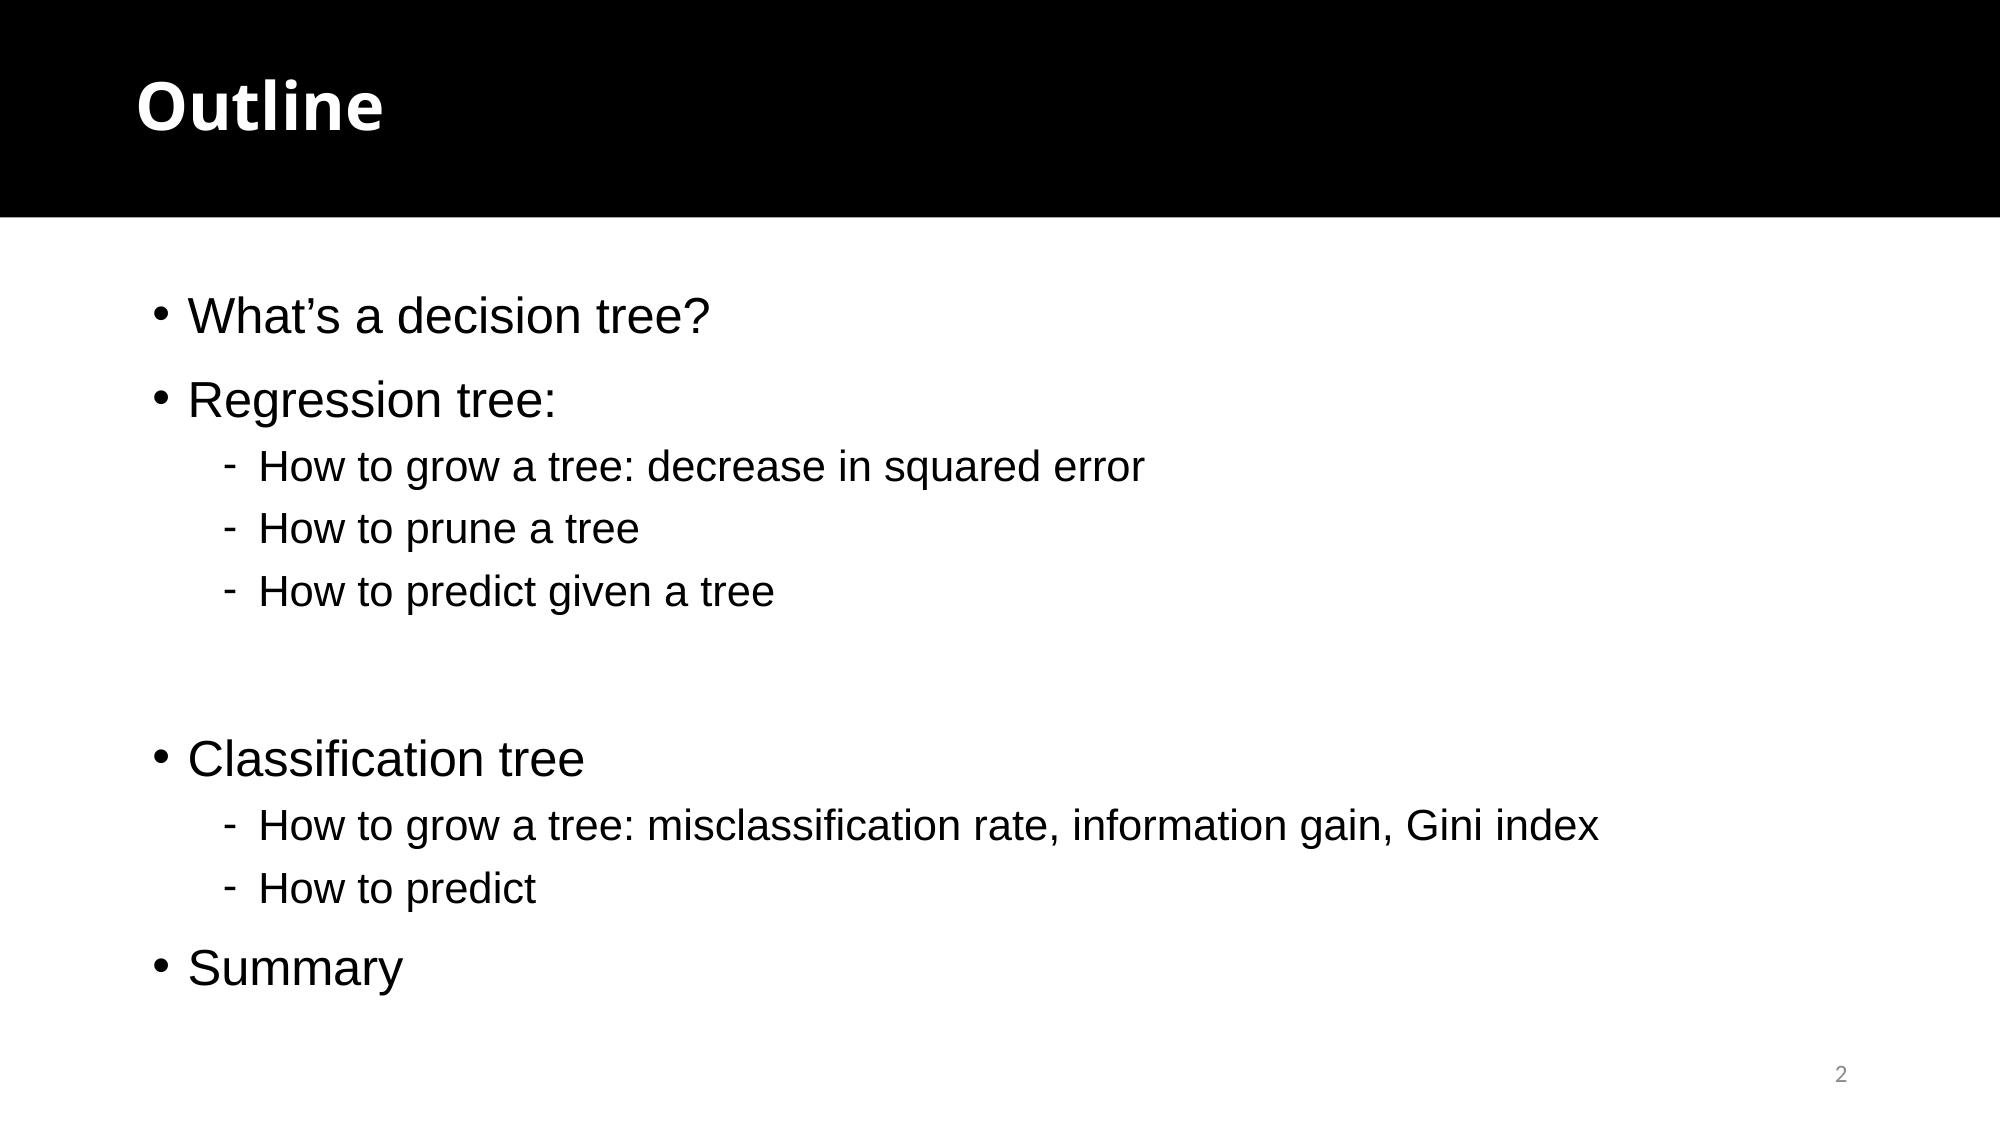

# Outline
What’s a decision tree?
Regression tree:
How to grow a tree: decrease in squared error
How to prune a tree
How to predict given a tree

Classification tree
How to grow a tree: misclassification rate, information gain, Gini index
How to predict
Summary

2